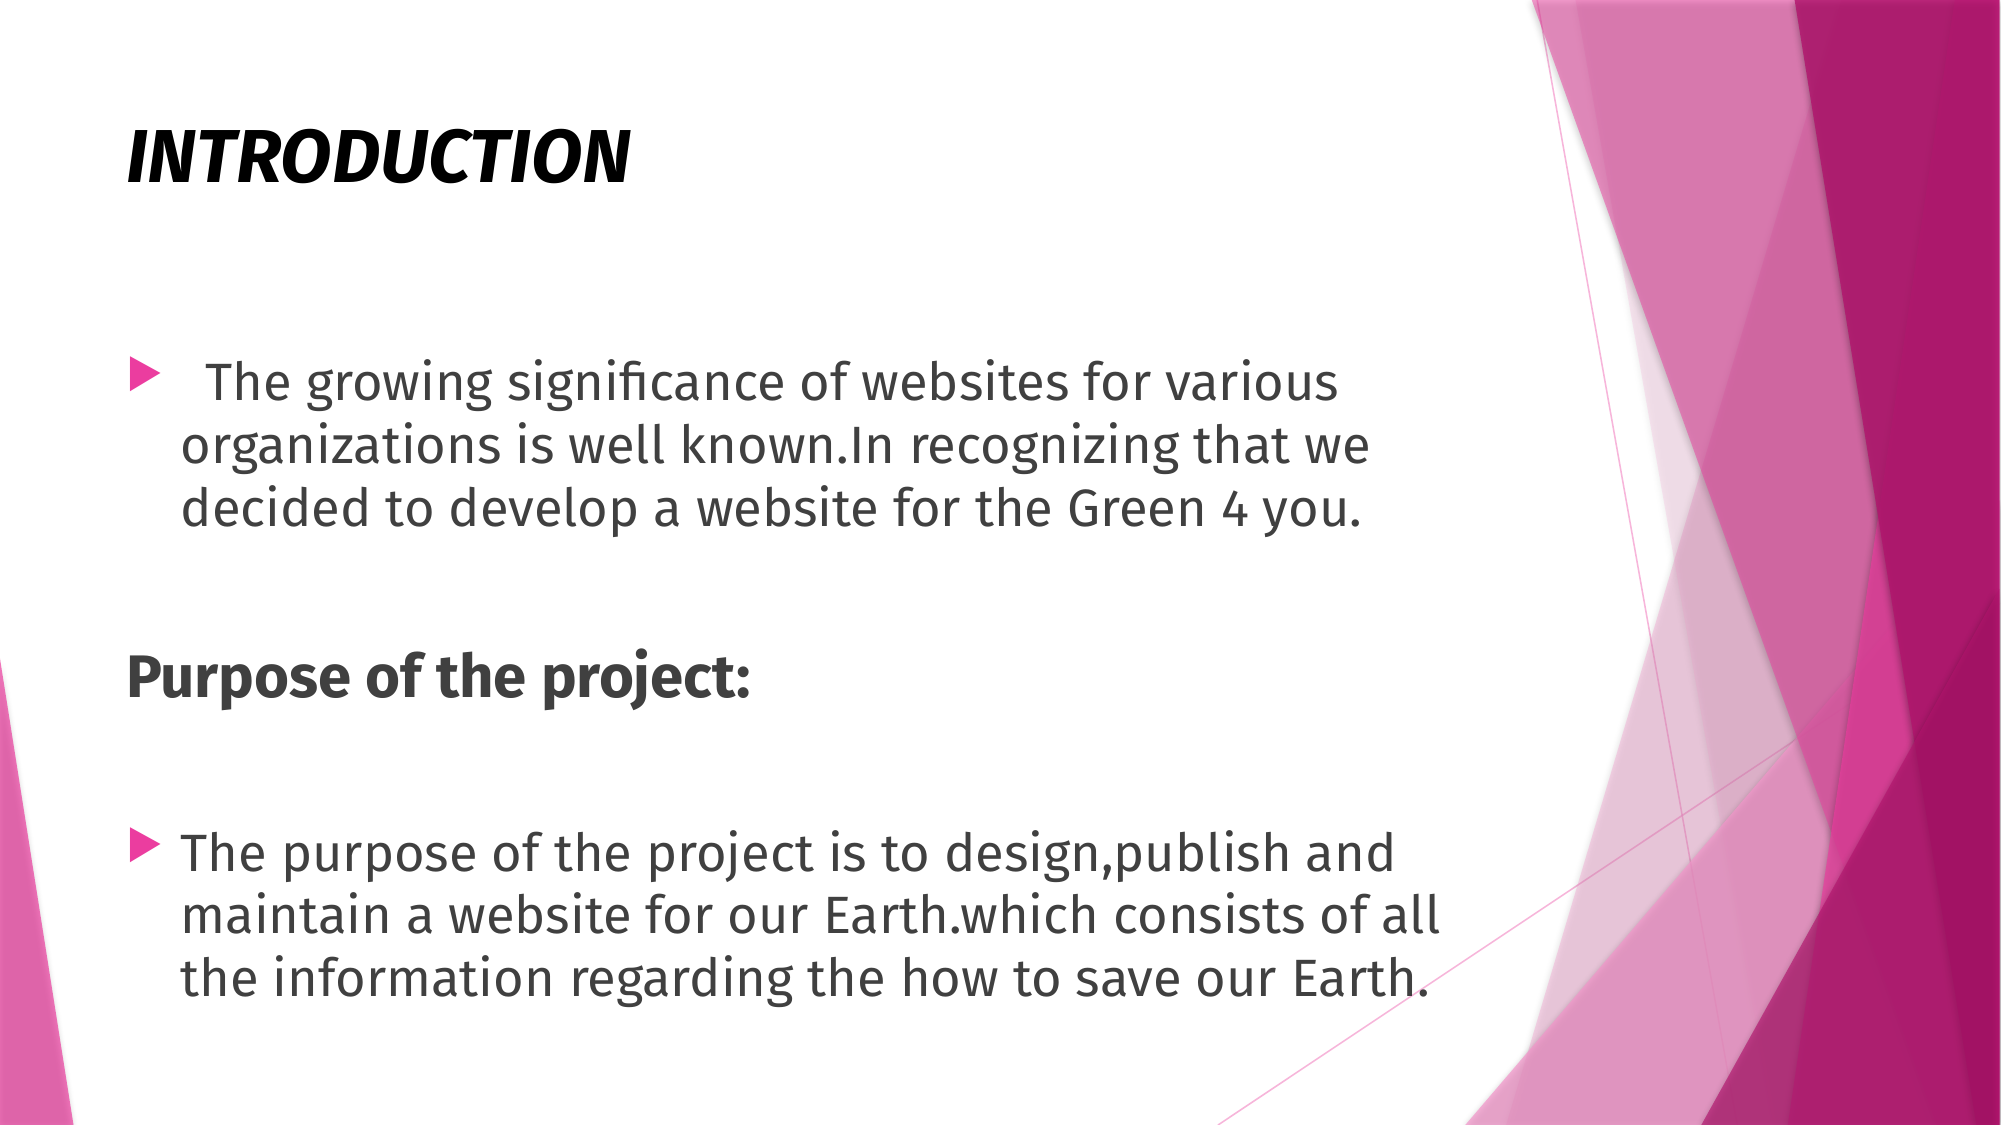

# INTRODUCTION

  The growing significance of websites for various organizations is well known.In recognizing that we decided to develop a website for the Green 4 you.

Purpose of the project:

The purpose of the project is to design,publish and maintain a website for our Earth.which consists of all the information regarding the how to save our Earth.